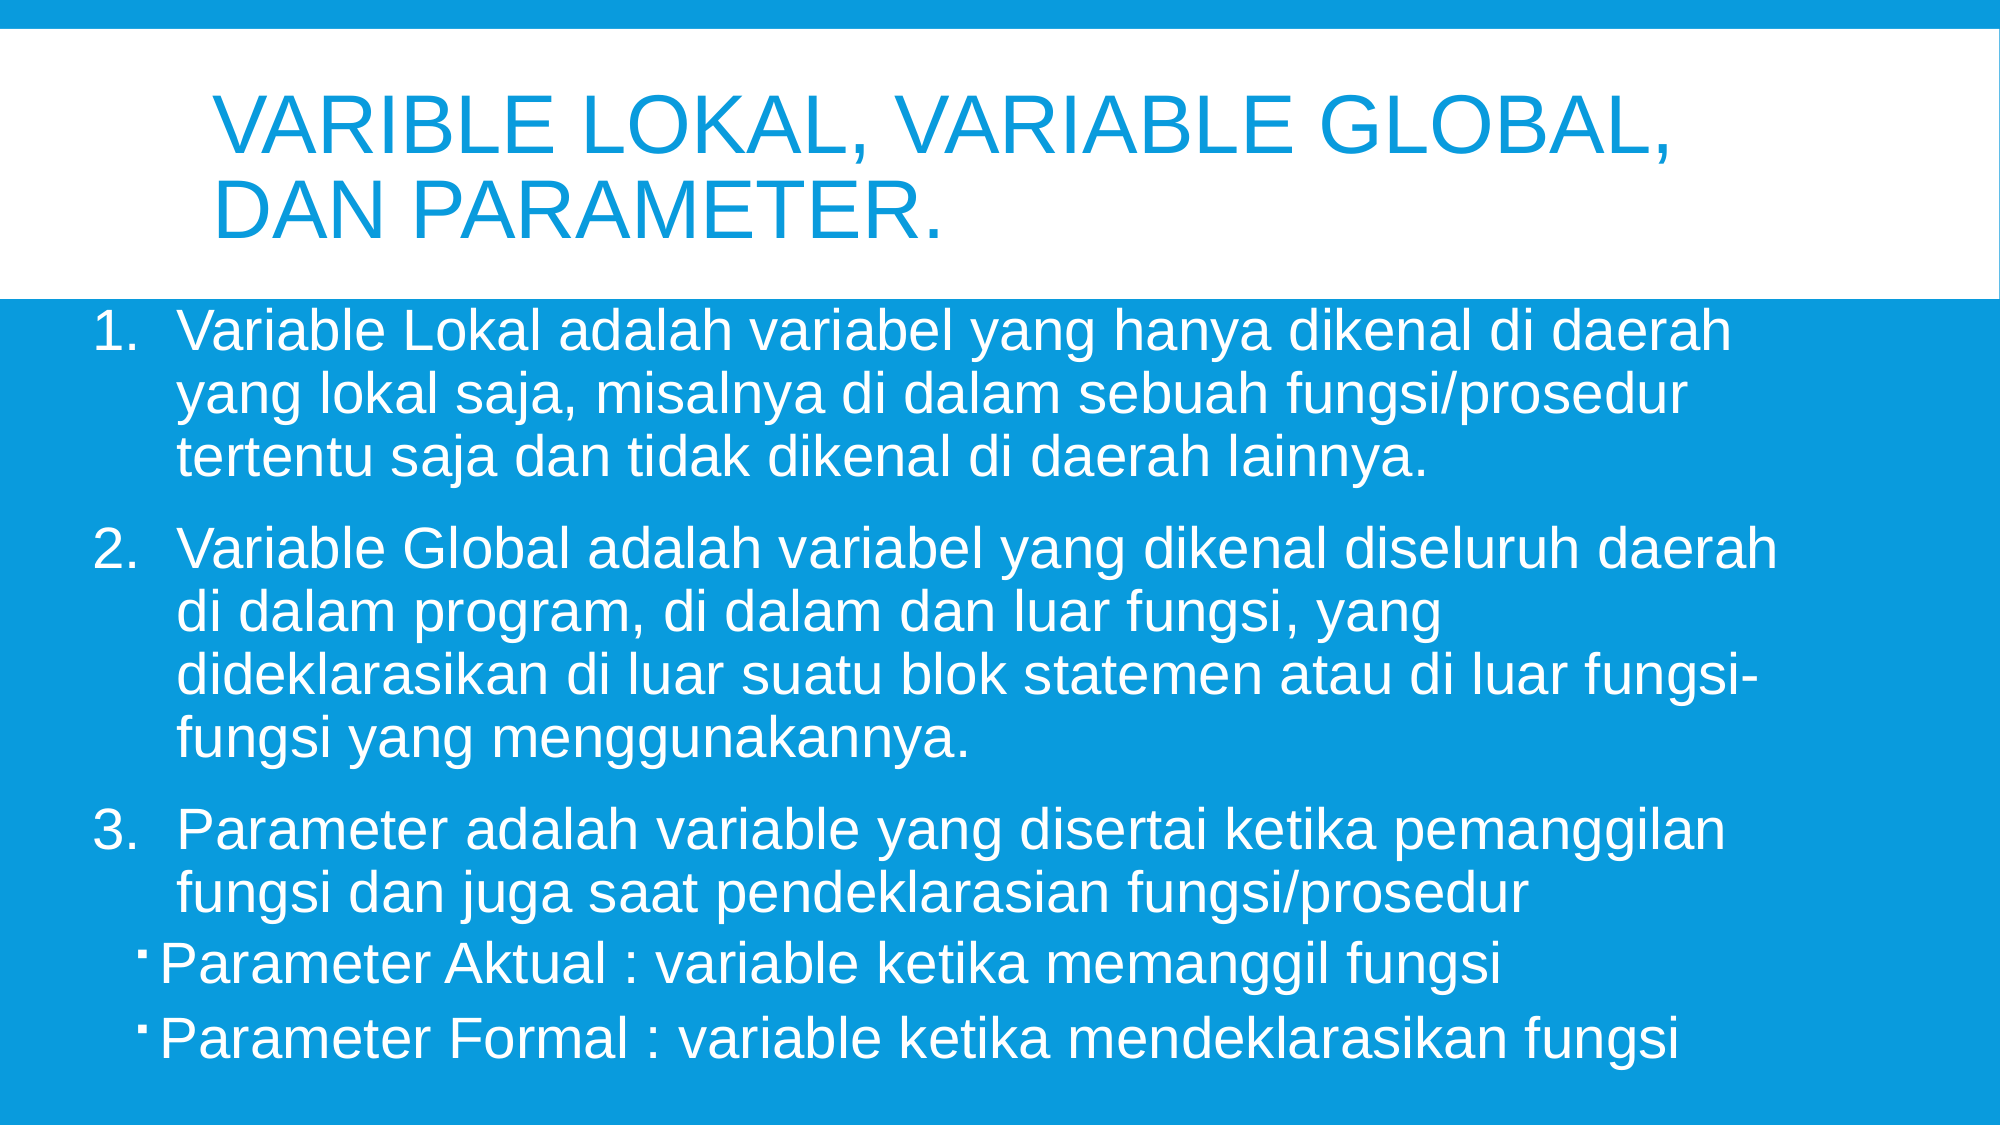

# Varible Lokal, Variable Global, dan Parameter.
Variable Lokal adalah variabel yang hanya dikenal di daerah yang lokal saja, misalnya di dalam sebuah fungsi/prosedur tertentu saja dan tidak dikenal di daerah lainnya.
Variable Global adalah variabel yang dikenal diseluruh daerah di dalam program, di dalam dan luar fungsi, yang dideklarasikan di luar suatu blok statemen atau di luar fungsi-fungsi yang menggunakannya.
Parameter adalah variable yang disertai ketika pemanggilan fungsi dan juga saat pendeklarasian fungsi/prosedur
Parameter Aktual : variable ketika memanggil fungsi
Parameter Formal : variable ketika mendeklarasikan fungsi